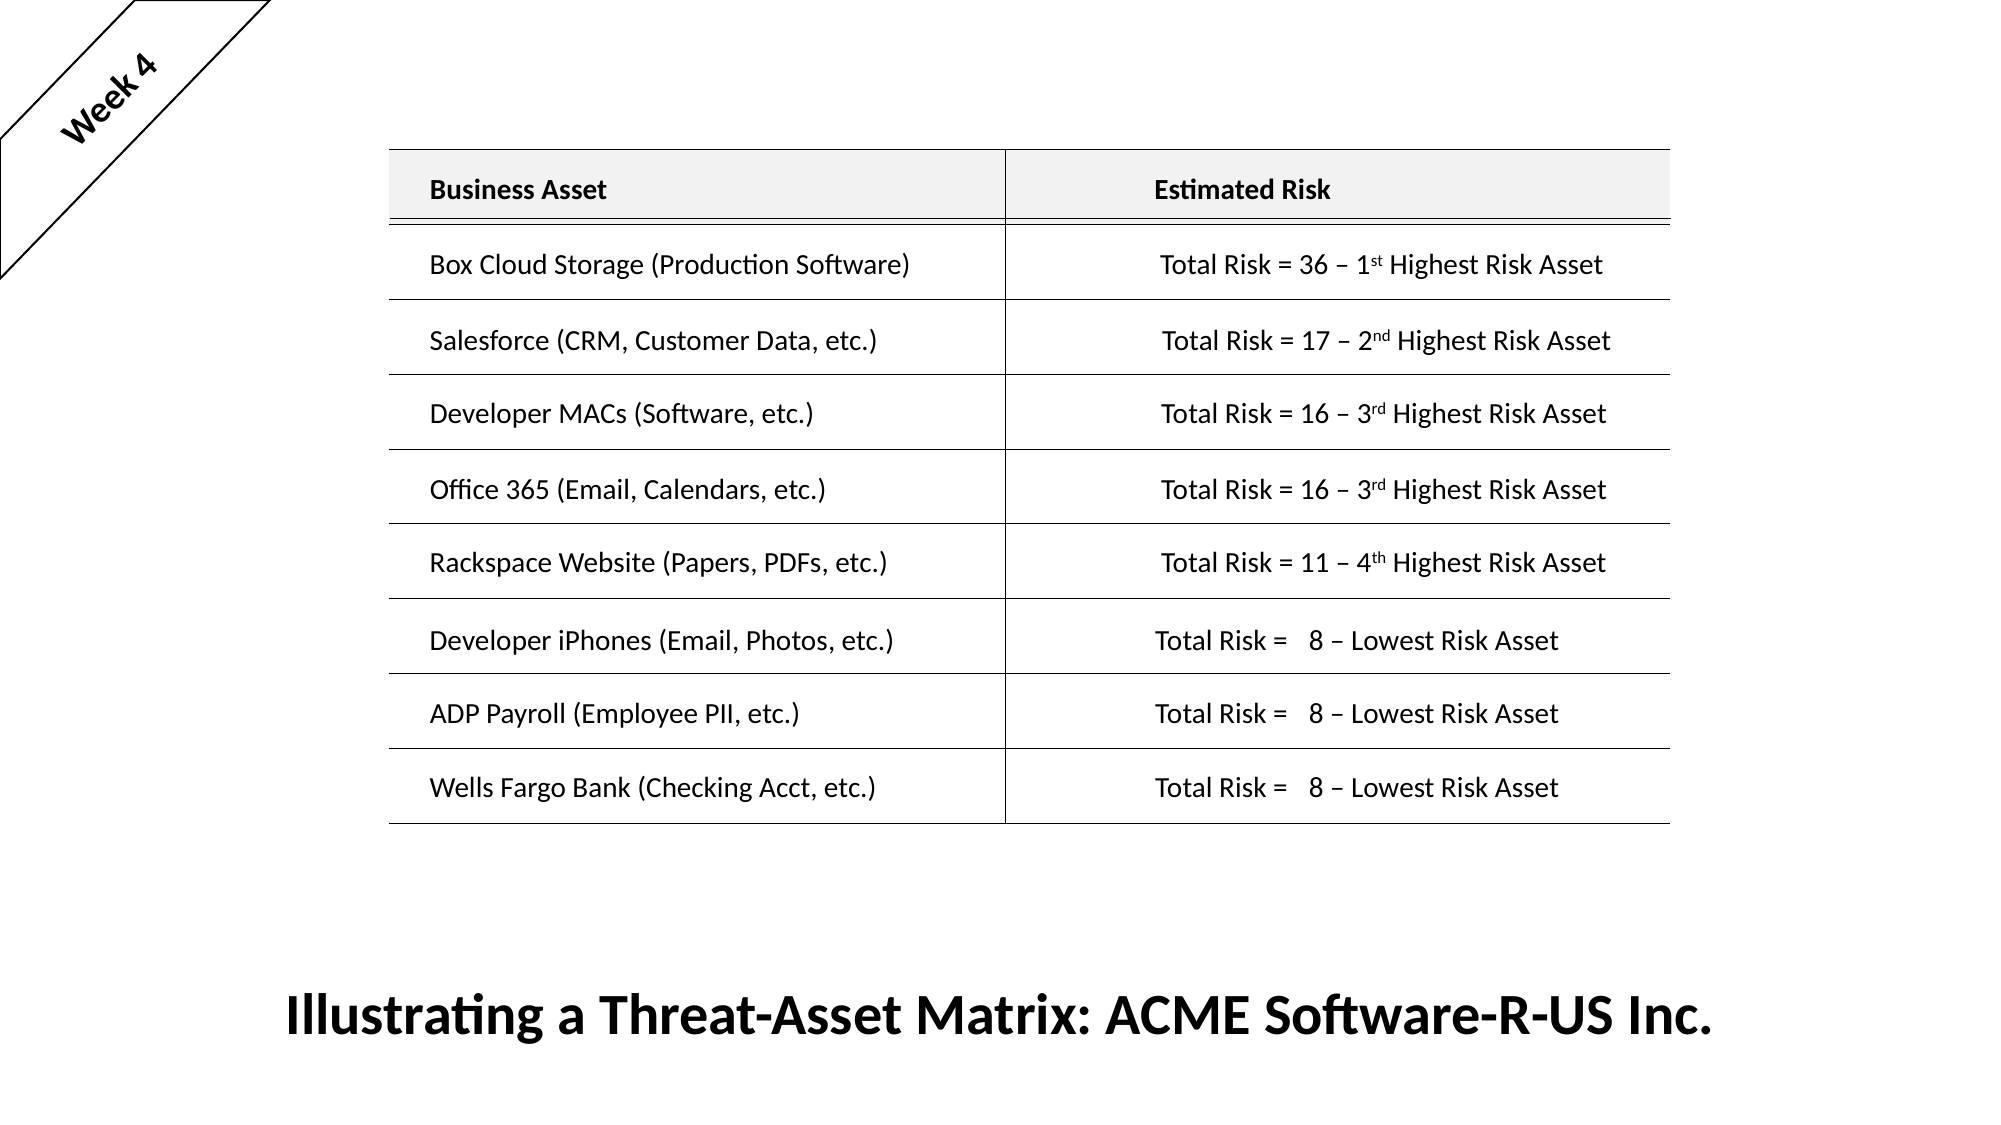

Week 4

Business Asset
Estimated Risk
Box Cloud Storage (Production Software)
Total Risk = 36 – 1st Highest Risk Asset
Salesforce (CRM, Customer Data, etc.)
Total Risk = 17 – 2nd Highest Risk Asset
Developer MACs (Software, etc.)
Total Risk = 16 – 3rd Highest Risk Asset
Office 365 (Email, Calendars, etc.)
Total Risk = 16 – 3rd Highest Risk Asset
Rackspace Website (Papers, PDFs, etc.)
Total Risk = 11 – 4th Highest Risk Asset
Developer iPhones (Email, Photos, etc.)
Total Risk = 08 – Lowest Risk Asset
ADP Payroll (Employee PII, etc.)
Total Risk = 08 – Lowest Risk Asset
Wells Fargo Bank (Checking Acct, etc.)
Total Risk = 08 – Lowest Risk Asset
Illustrating a Threat-Asset Matrix: ACME Software-R-US Inc.